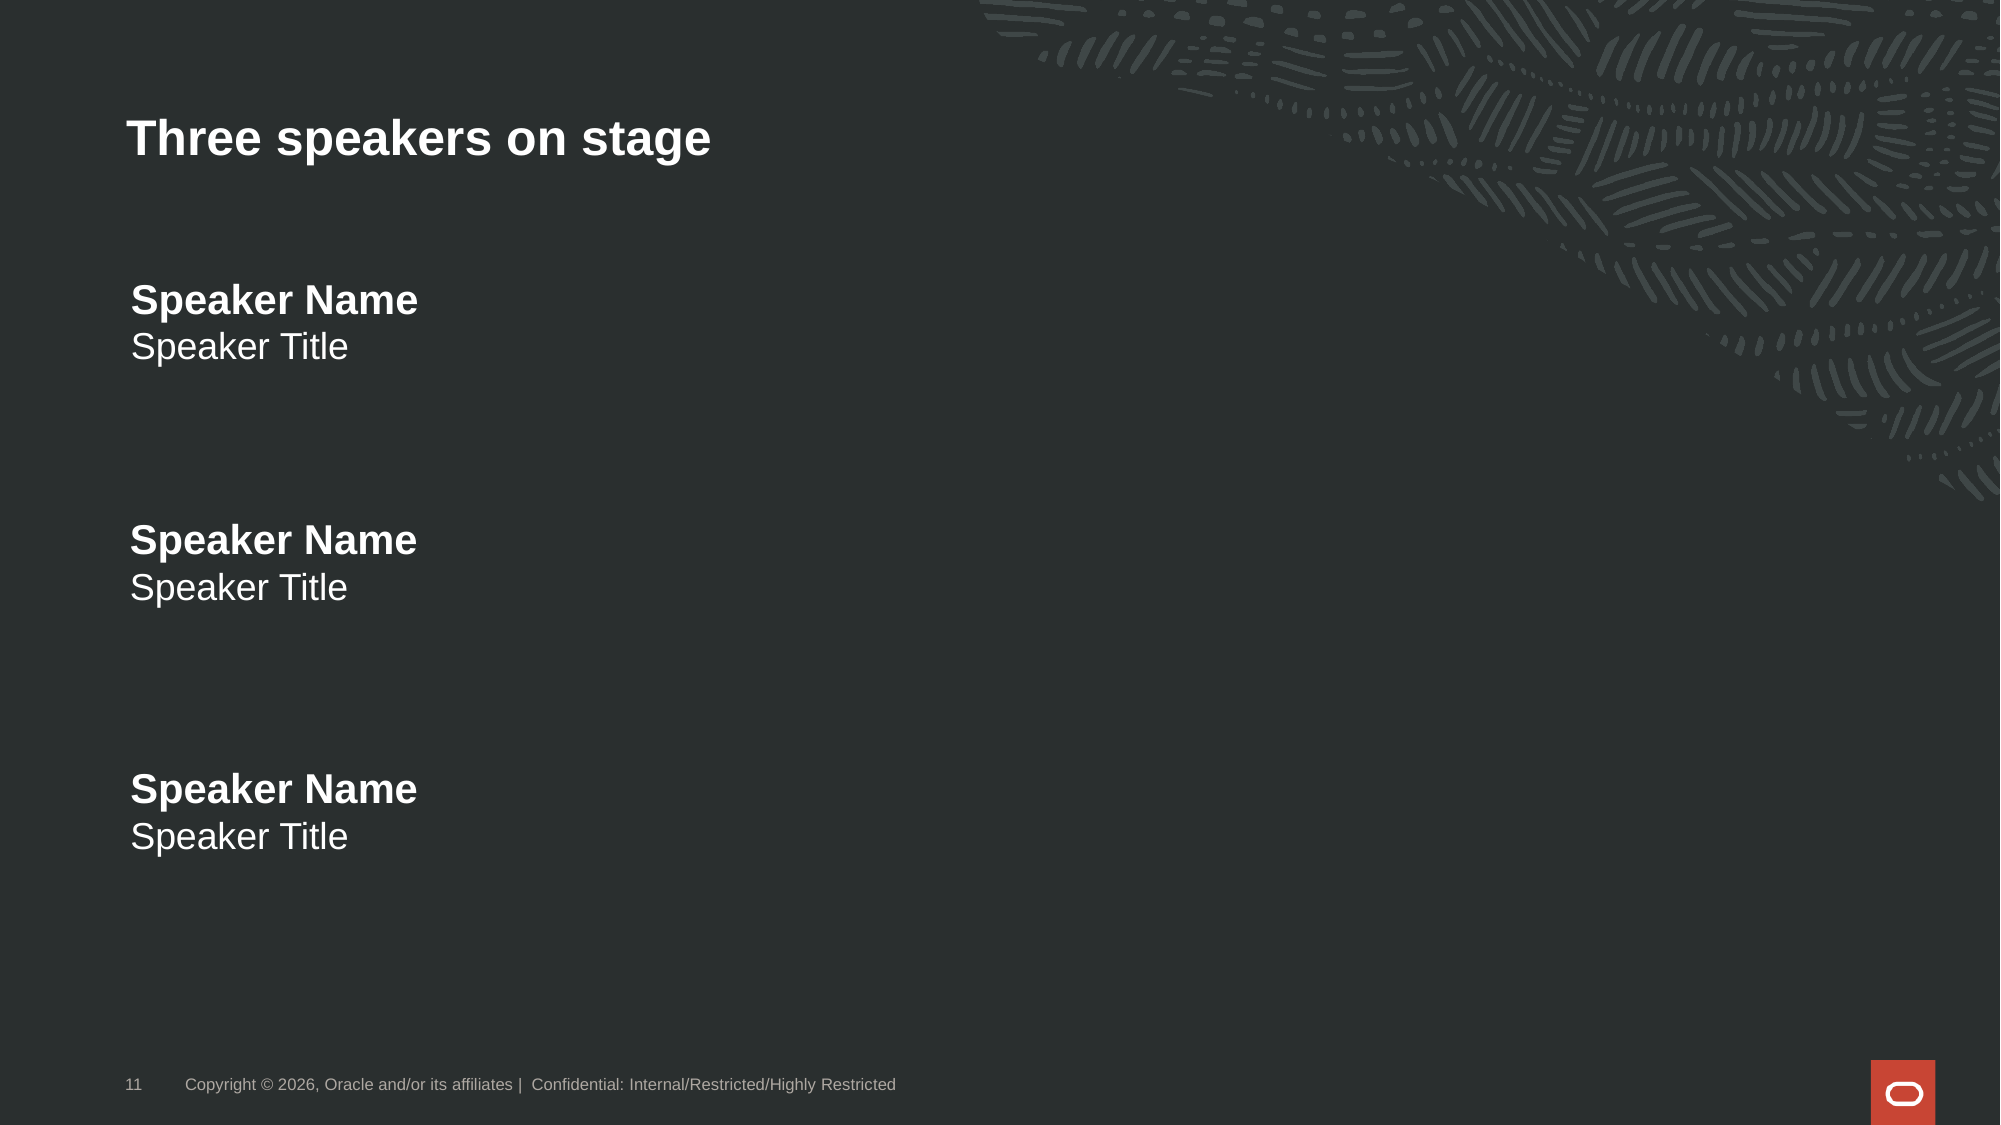

# Three speakers on stage
Speaker Name
Speaker Title
Speaker Name
Speaker Title
Speaker Name
Speaker Title
11
Copyright © 2026, Oracle and/or its affiliates |  Confidential: Internal/Restricted/Highly Restricted